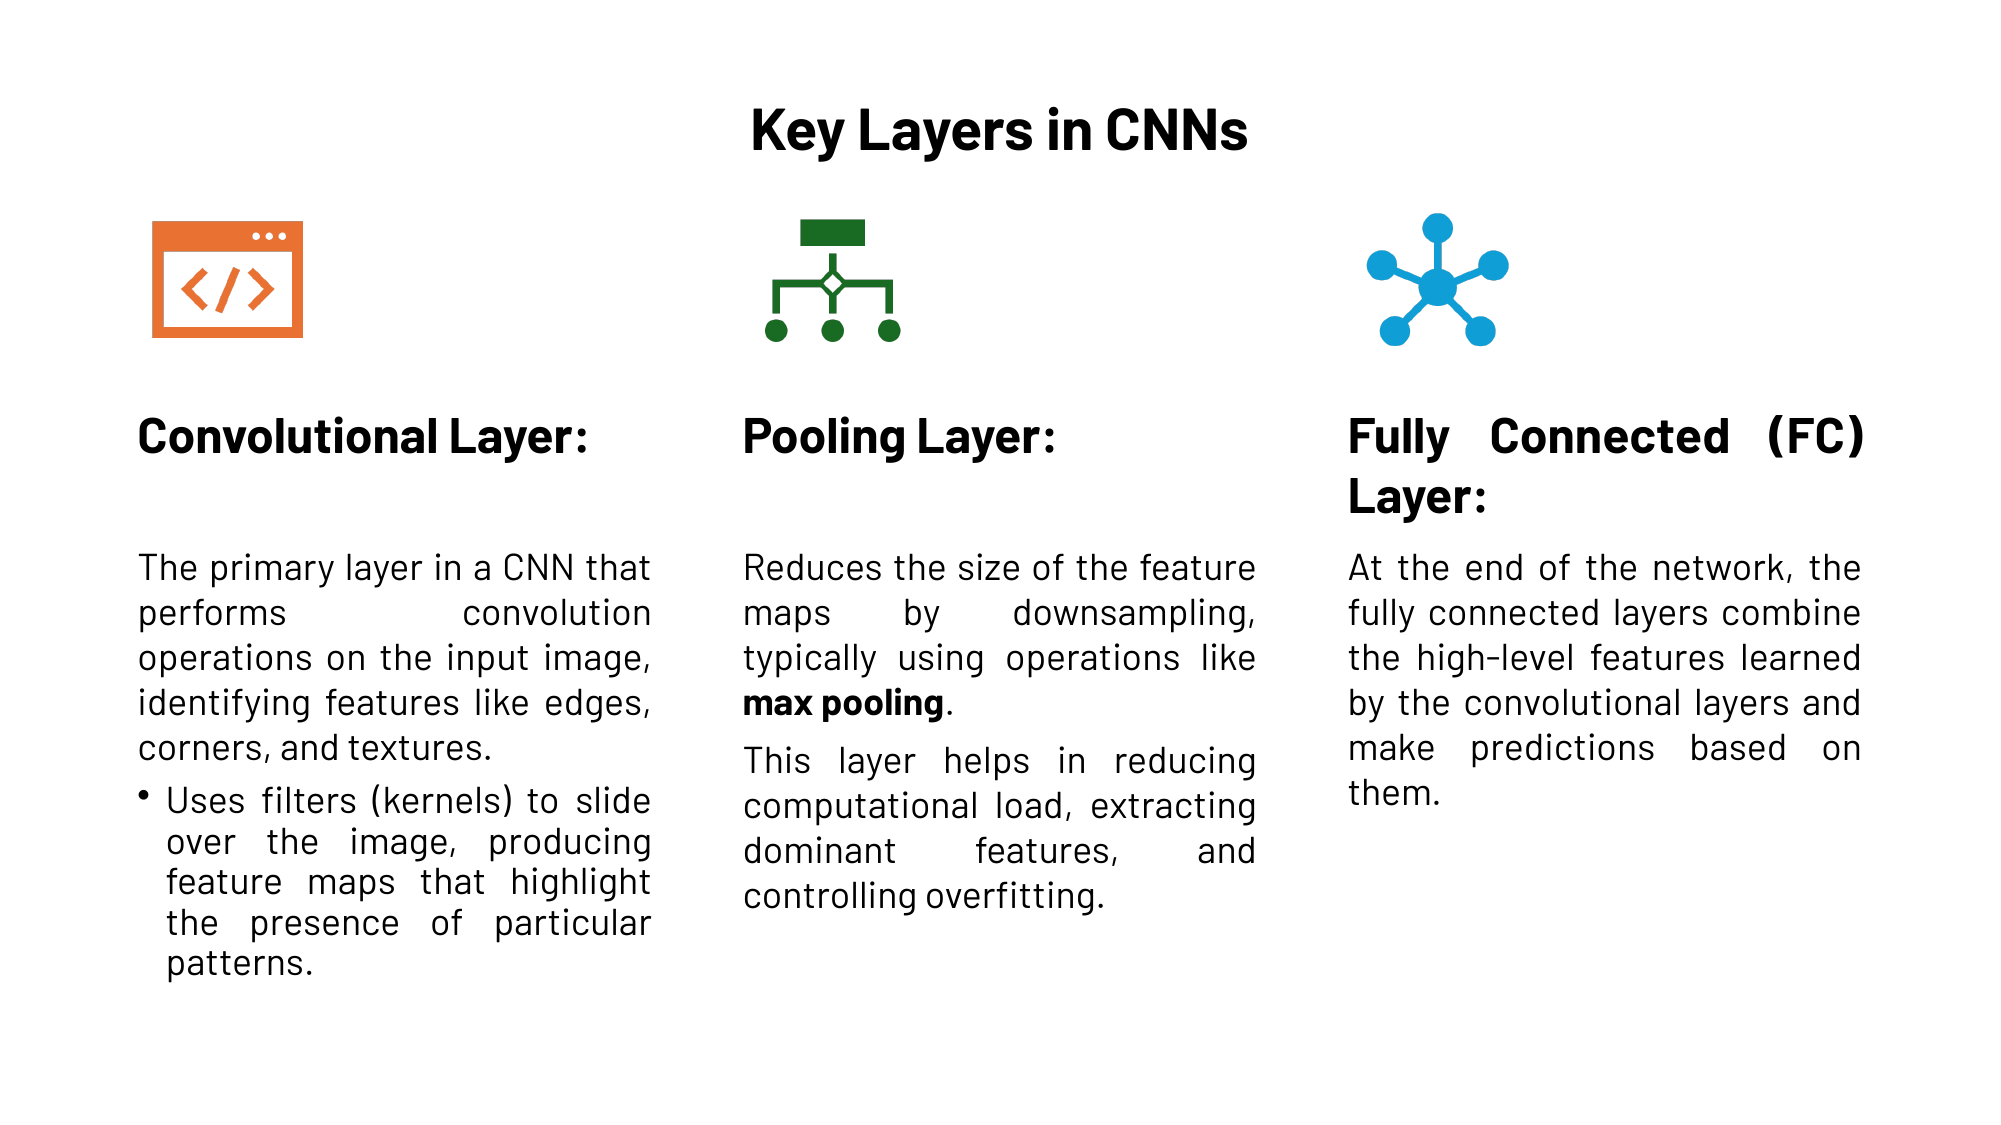

# Key Layers in CNNs
Convolutional Layer:
The primary layer in a CNN that performs convolution operations on the input image, identifying features like edges, corners, and textures.
Uses filters (kernels) to slide over the image, producing feature maps that highlight the presence of particular patterns.
Pooling Layer:
Reduces the size of the feature maps by downsampling, typically using operations like max pooling.
This layer helps in reducing computational load, extracting dominant features, and controlling overfitting.
Fully Connected (FC) Layer:
At the end of the network, the fully connected layers combine the high-level features learned by the convolutional layers and make predictions based on them.